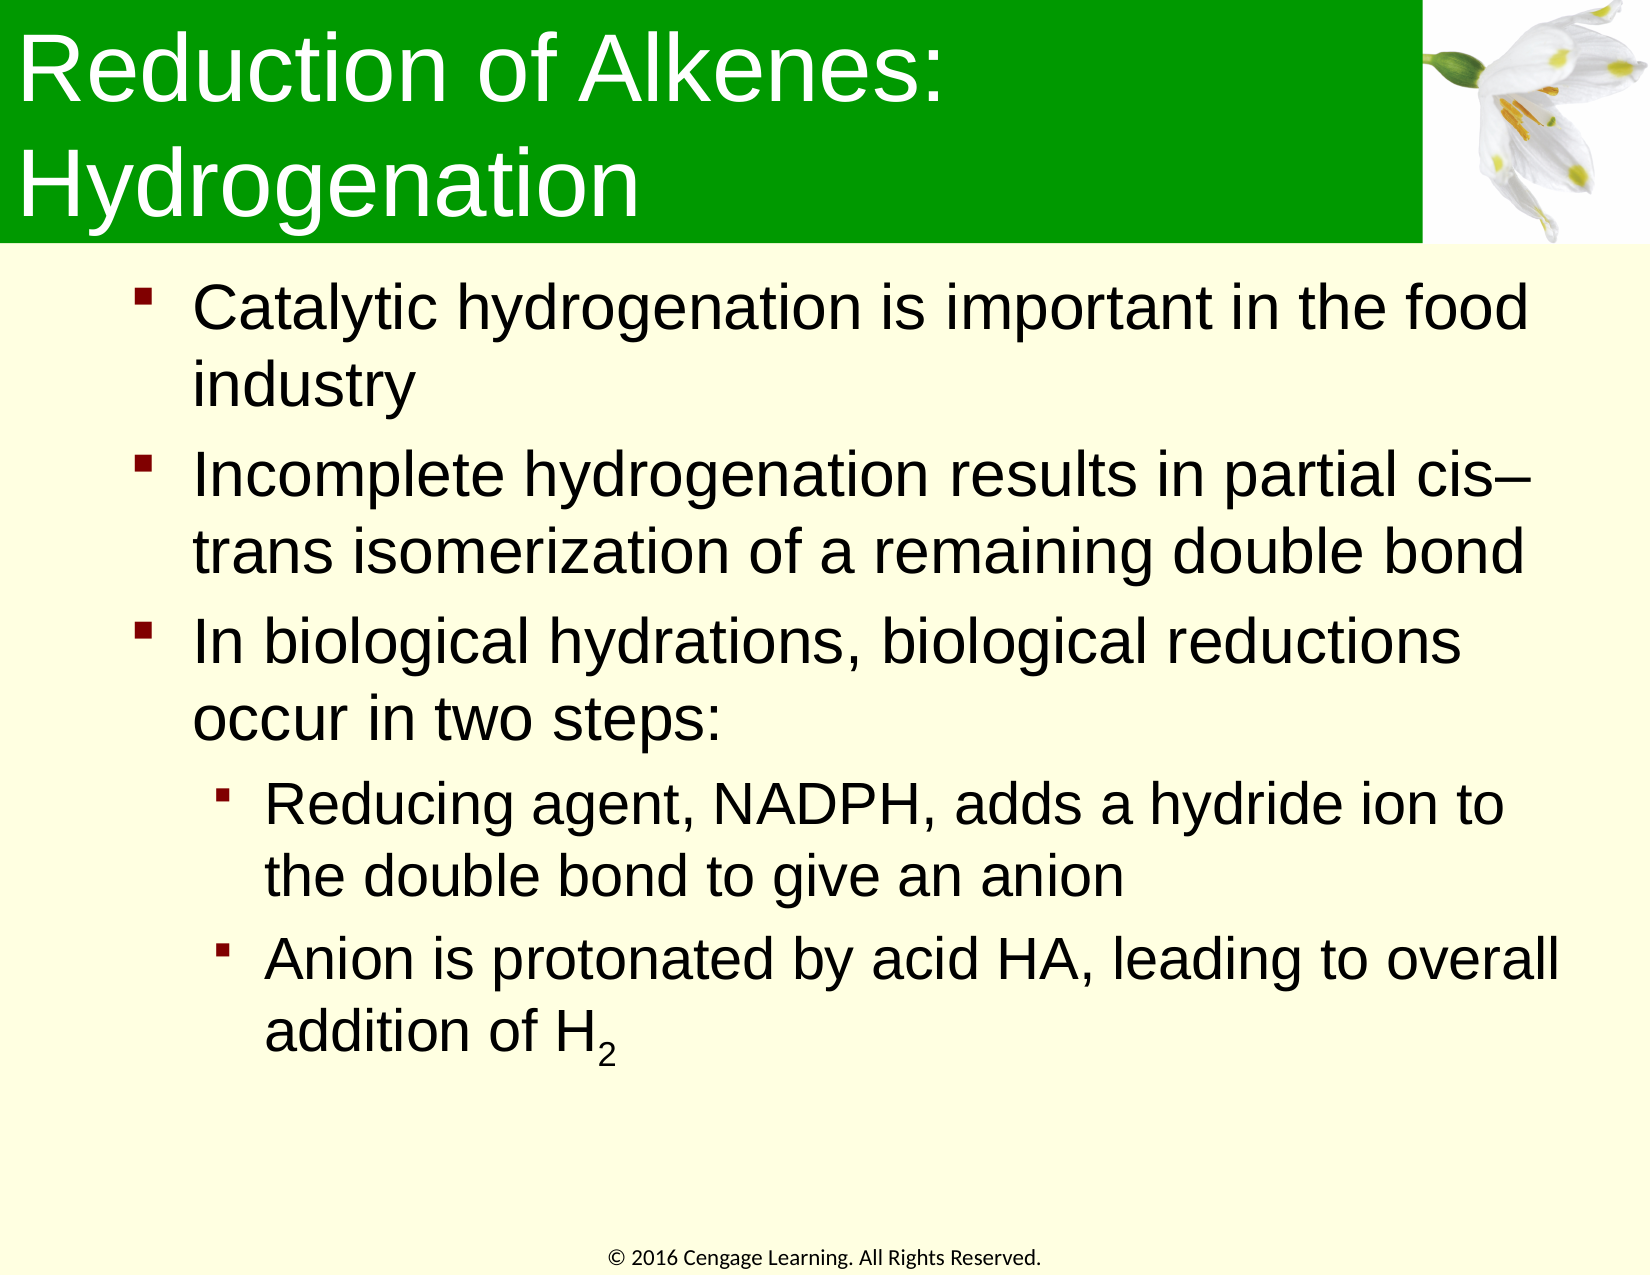

# Reduction of Alkenes: Hydrogenation
Catalytic hydrogenation is important in the food industry
Incomplete hydrogenation results in partial cis–trans isomerization of a remaining double bond
In biological hydrations, biological reductions occur in two steps:
Reducing agent, NADPH, adds a hydride ion to the double bond to give an anion
Anion is protonated by acid HA, leading to overall addition of H2